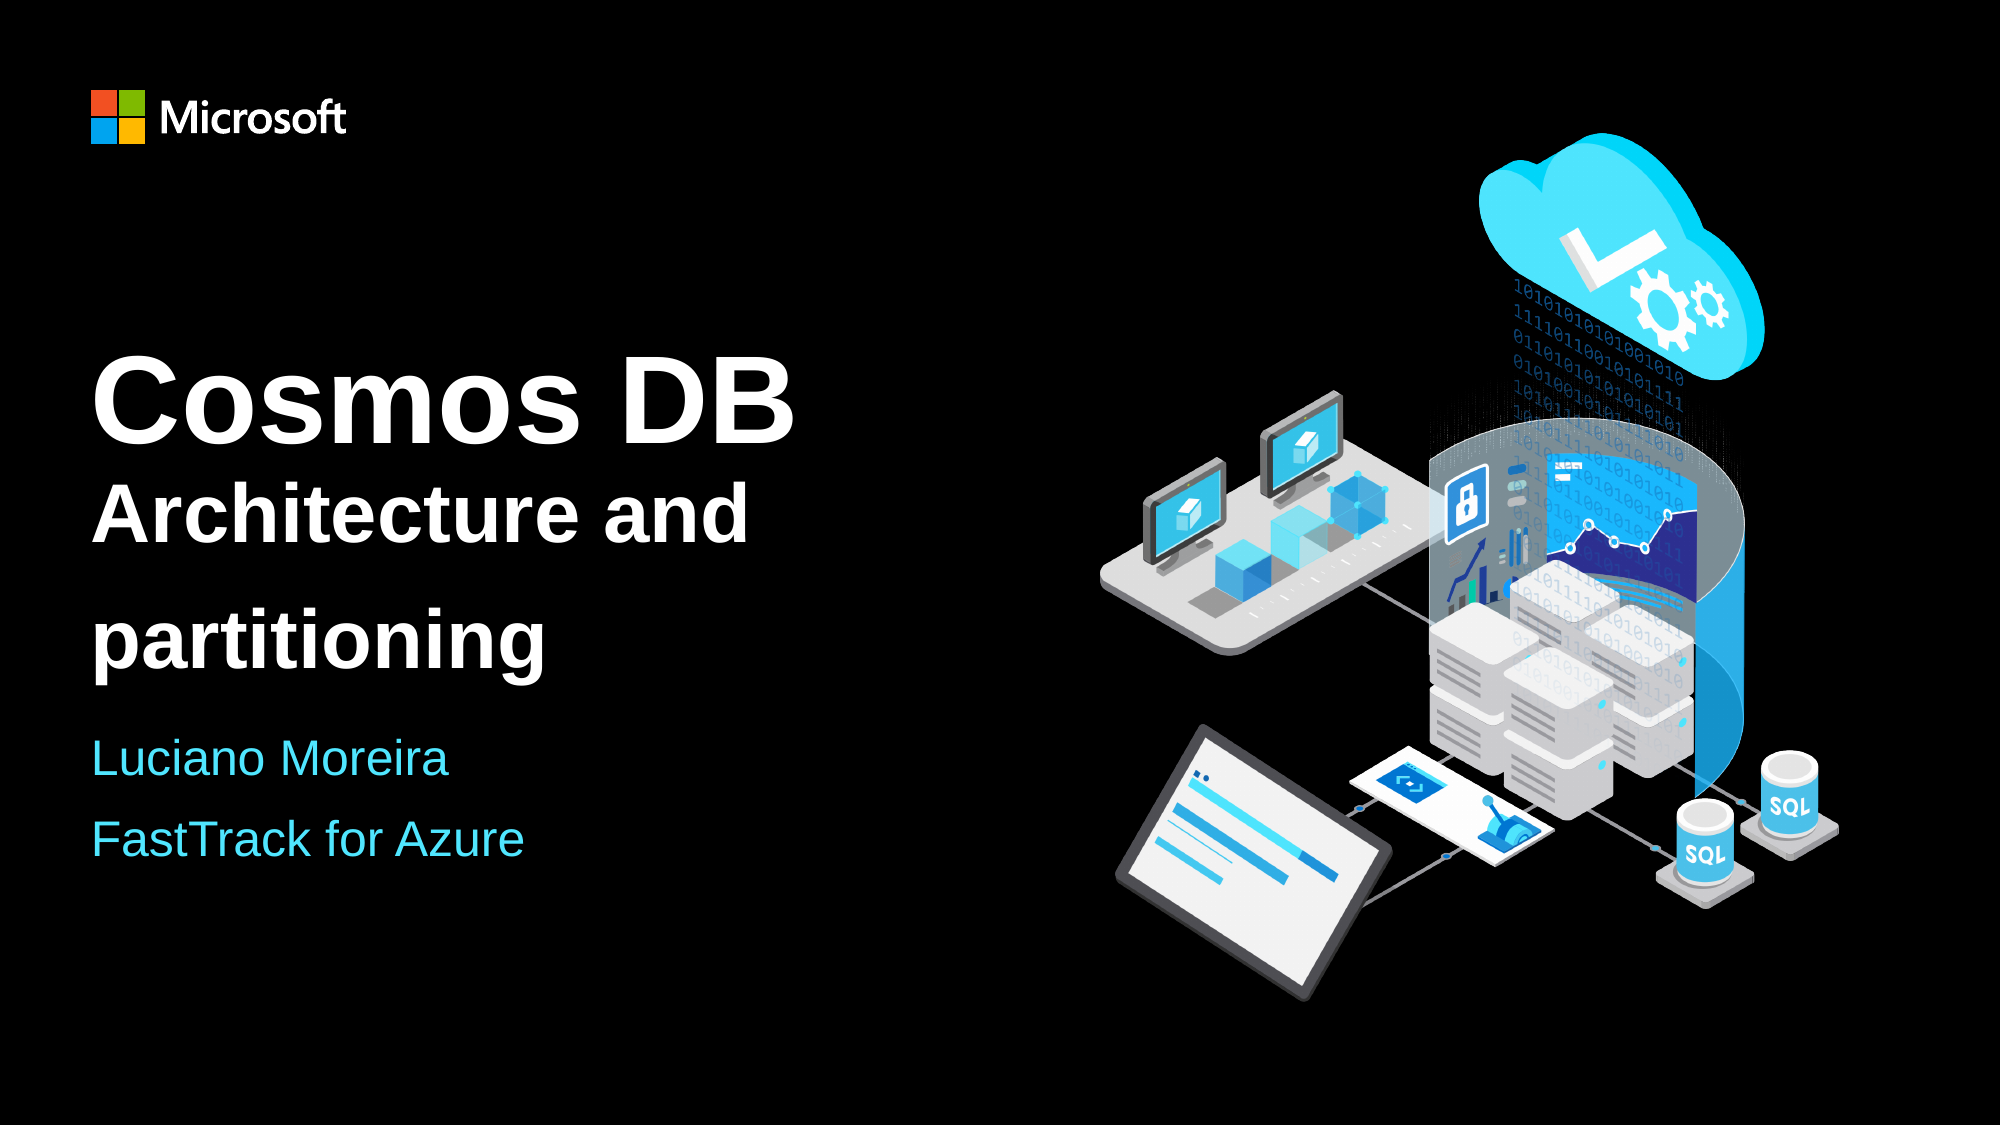

# Cosmos DB Architecture and partitioning
Luciano Moreira
FastTrack for Azure